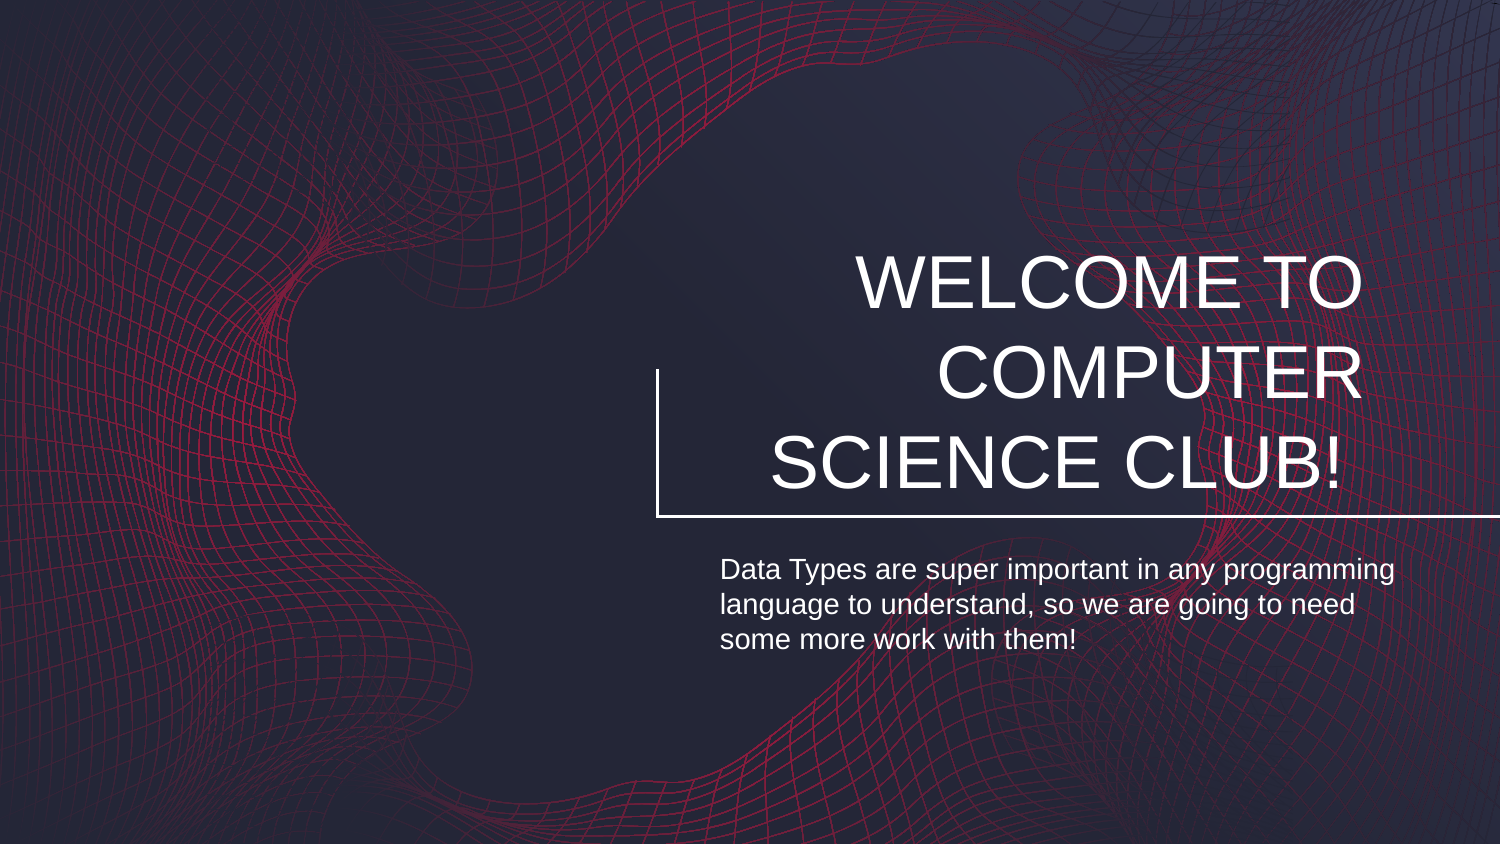

# WELCOME TO COMPUTER SCIENCE CLUB!
Data Types are super important in any programming language to understand, so we are going to need some more work with them!